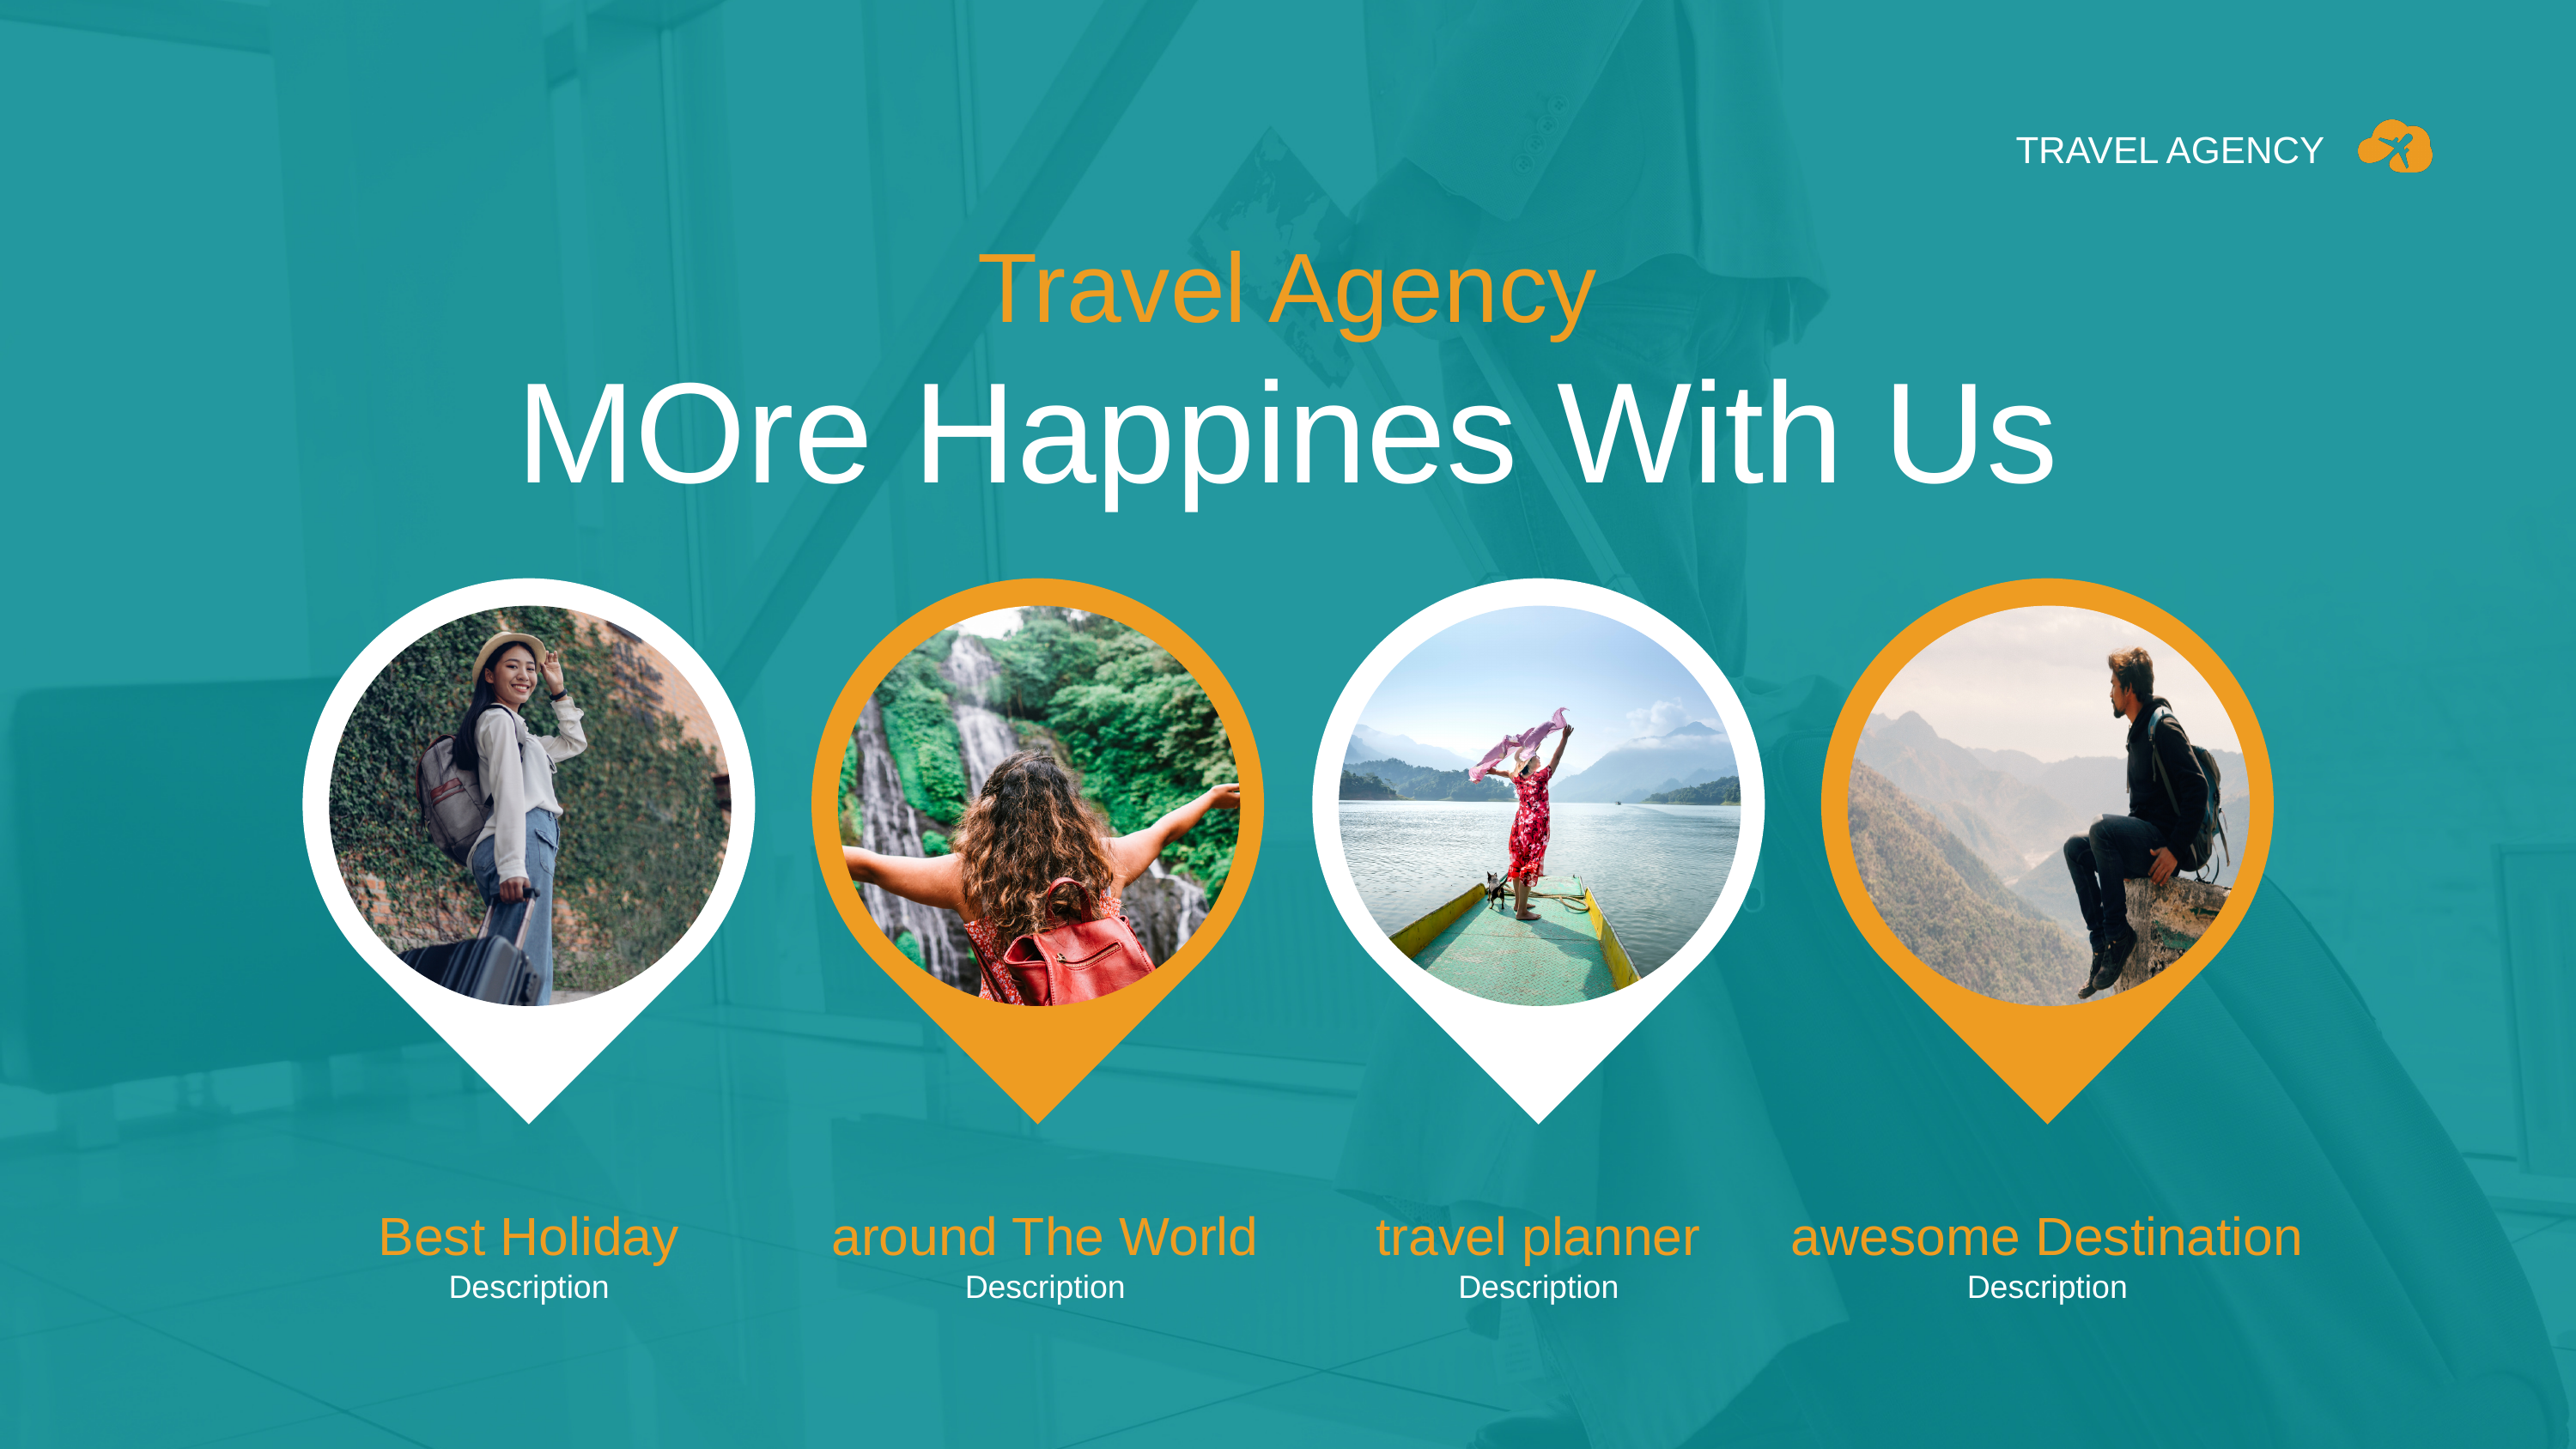

TRAVEL AGENCY

Travel Agency
MOre Happines With Us

Best Holiday
around The World
travel planner
awesome Destination
Description
Description
Description
Description